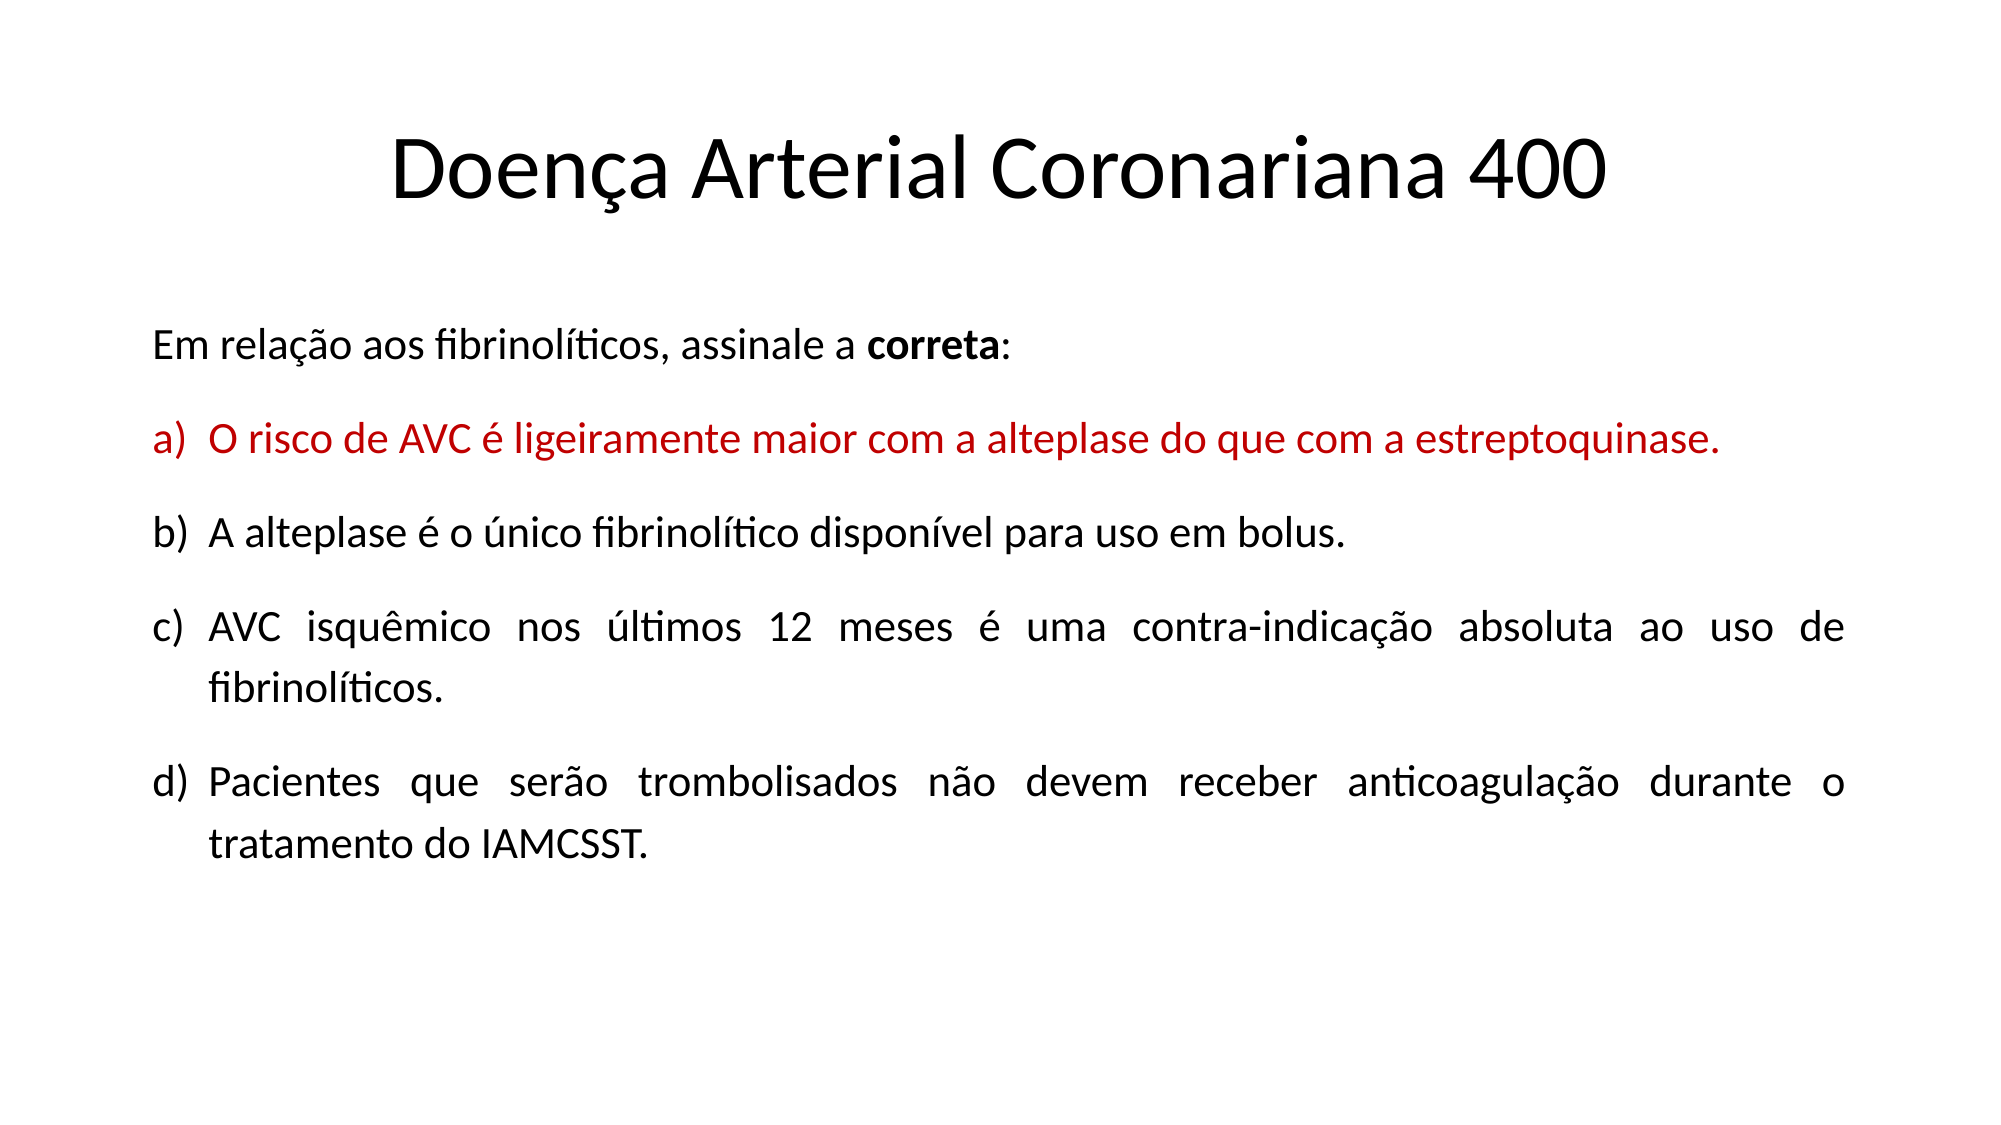

# Doença Arterial Coronariana 400
Em relação aos fibrinolíticos, assinale a correta:
O risco de AVC é ligeiramente maior com a alteplase do que com a estreptoquinase.
A alteplase é o único fibrinolítico disponível para uso em bolus.
AVC isquêmico nos últimos 12 meses é uma contra-indicação absoluta ao uso de fibrinolíticos.
Pacientes que serão trombolisados não devem receber anticoagulação durante o tratamento do IAMCSST.